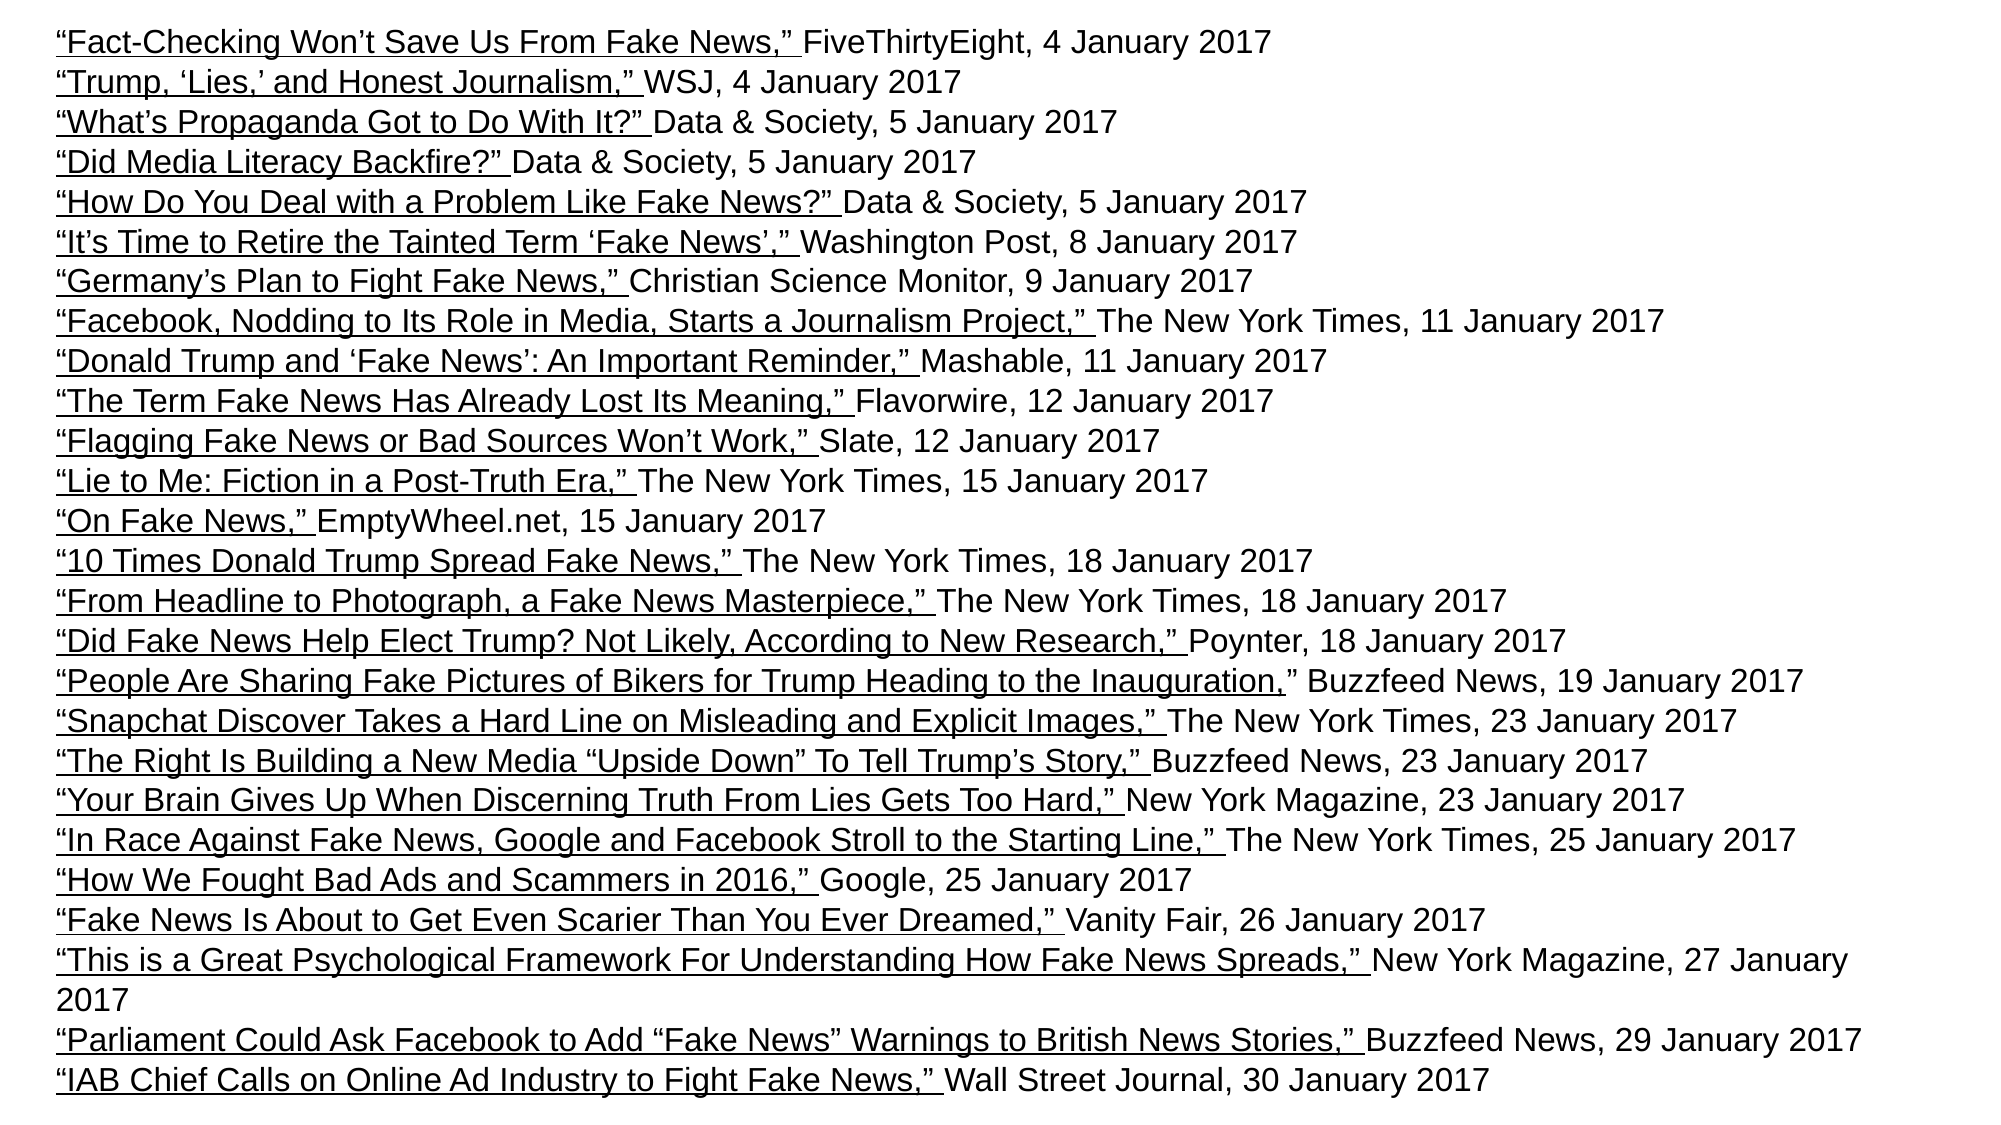

“Fact-Checking Won’t Save Us From Fake News,” FiveThirtyEight, 4 January 2017
“Trump, ‘Lies,’ and Honest Journalism,” WSJ, 4 January 2017
“What’s Propaganda Got to Do With It?” Data & Society, 5 January 2017
“Did Media Literacy Backfire?” Data & Society, 5 January 2017
“How Do You Deal with a Problem Like Fake News?” Data & Society, 5 January 2017
“It’s Time to Retire the Tainted Term ‘Fake News’,” Washington Post, 8 January 2017
“Germany’s Plan to Fight Fake News,” Christian Science Monitor, 9 January 2017
“Facebook, Nodding to Its Role in Media, Starts a Journalism Project,” The New York Times, 11 January 2017
“Donald Trump and ‘Fake News’: An Important Reminder,” Mashable, 11 January 2017
“The Term Fake News Has Already Lost Its Meaning,” Flavorwire, 12 January 2017
“Flagging Fake News or Bad Sources Won’t Work,” Slate, 12 January 2017
“Lie to Me: Fiction in a Post-Truth Era,” The New York Times, 15 January 2017
“On Fake News,” EmptyWheel.net, 15 January 2017
“10 Times Donald Trump Spread Fake News,” The New York Times, 18 January 2017
“From Headline to Photograph, a Fake News Masterpiece,” The New York Times, 18 January 2017
“Did Fake News Help Elect Trump? Not Likely, According to New Research,” Poynter, 18 January 2017
“People Are Sharing Fake Pictures of Bikers for Trump Heading to the Inauguration,” Buzzfeed News, 19 January 2017
“Snapchat Discover Takes a Hard Line on Misleading and Explicit Images,” The New York Times, 23 January 2017
“The Right Is Building a New Media “Upside Down” To Tell Trump’s Story,” Buzzfeed News, 23 January 2017
“Your Brain Gives Up When Discerning Truth From Lies Gets Too Hard,” New York Magazine, 23 January 2017
“In Race Against Fake News, Google and Facebook Stroll to the Starting Line,” The New York Times, 25 January 2017
“How We Fought Bad Ads and Scammers in 2016,” Google, 25 January 2017
“Fake News Is About to Get Even Scarier Than You Ever Dreamed,” Vanity Fair, 26 January 2017
“This is a Great Psychological Framework For Understanding How Fake News Spreads,” New York Magazine, 27 January 2017
“Parliament Could Ask Facebook to Add “Fake News” Warnings to British News Stories,” Buzzfeed News, 29 January 2017
“IAB Chief Calls on Online Ad Industry to Fight Fake News,” Wall Street Journal, 30 January 2017